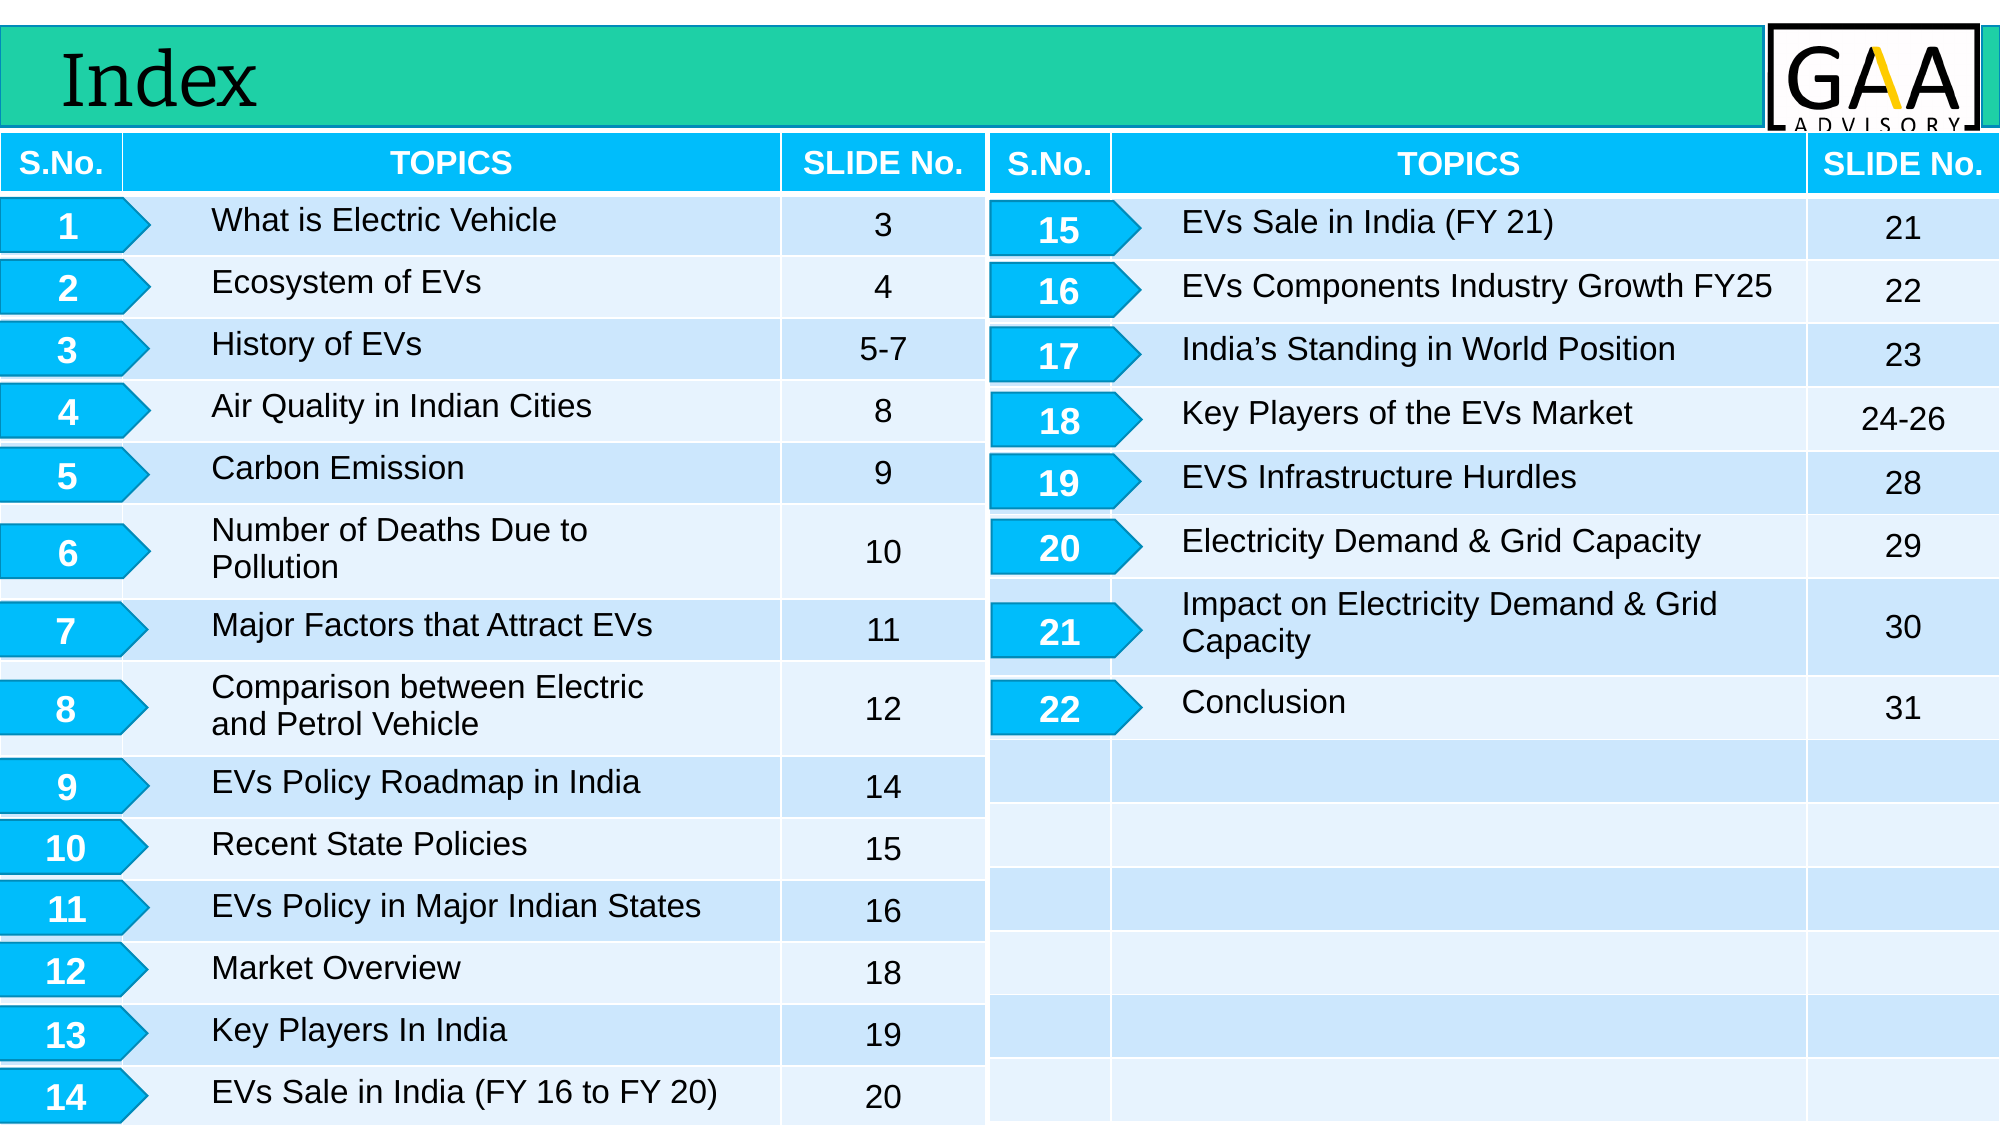

Index

| S.No. | TOPICS | SLIDE No. |
| --- | --- | --- |
|  | EVs Sale in India (FY 21) | 21 |
|  | EVs Components Industry Growth FY25 | 22 |
|  | India’s Standing in World Position | 23 |
|  | Key Players of the EVs Market | 24-26 |
|  | EVS Infrastructure Hurdles | 28 |
|  | Electricity Demand & Grid Capacity | 29 |
|  | Impact on Electricity Demand & Grid Capacity | 30 |
|  | Conclusion | 31 |
|  |  |  |
|  |  |  |
|  |  |  |
|  |  |  |
|  |  |  |
|  |  |  |
| S.No. | TOPICS | SLIDE No. |
| --- | --- | --- |
|  | What is Electric Vehicle | 3 |
|  | Ecosystem of EVs | 4 |
|  | History of EVs | 5-7 |
|  | Air Quality in Indian Cities | 8 |
|  | Carbon Emission | 9 |
|  | Number of Deaths Due to Pollution | 10 |
|  | Major Factors that Attract EVs | 11 |
|  | Comparison between Electric and Petrol Vehicle | 12 |
|  | EVs Policy Roadmap in India | 14 |
|  | Recent State Policies | 15 |
|  | EVs Policy in Major Indian States | 16 |
|  | Market Overview | 18 |
|  | Key Players In India | 19 |
|  | EVs Sale in India (FY 16 to FY 20) | 20 |
1
15
2
16
3
17
4
18
5
19
20
6
7
21
8
22
9
10
11
12
13
14